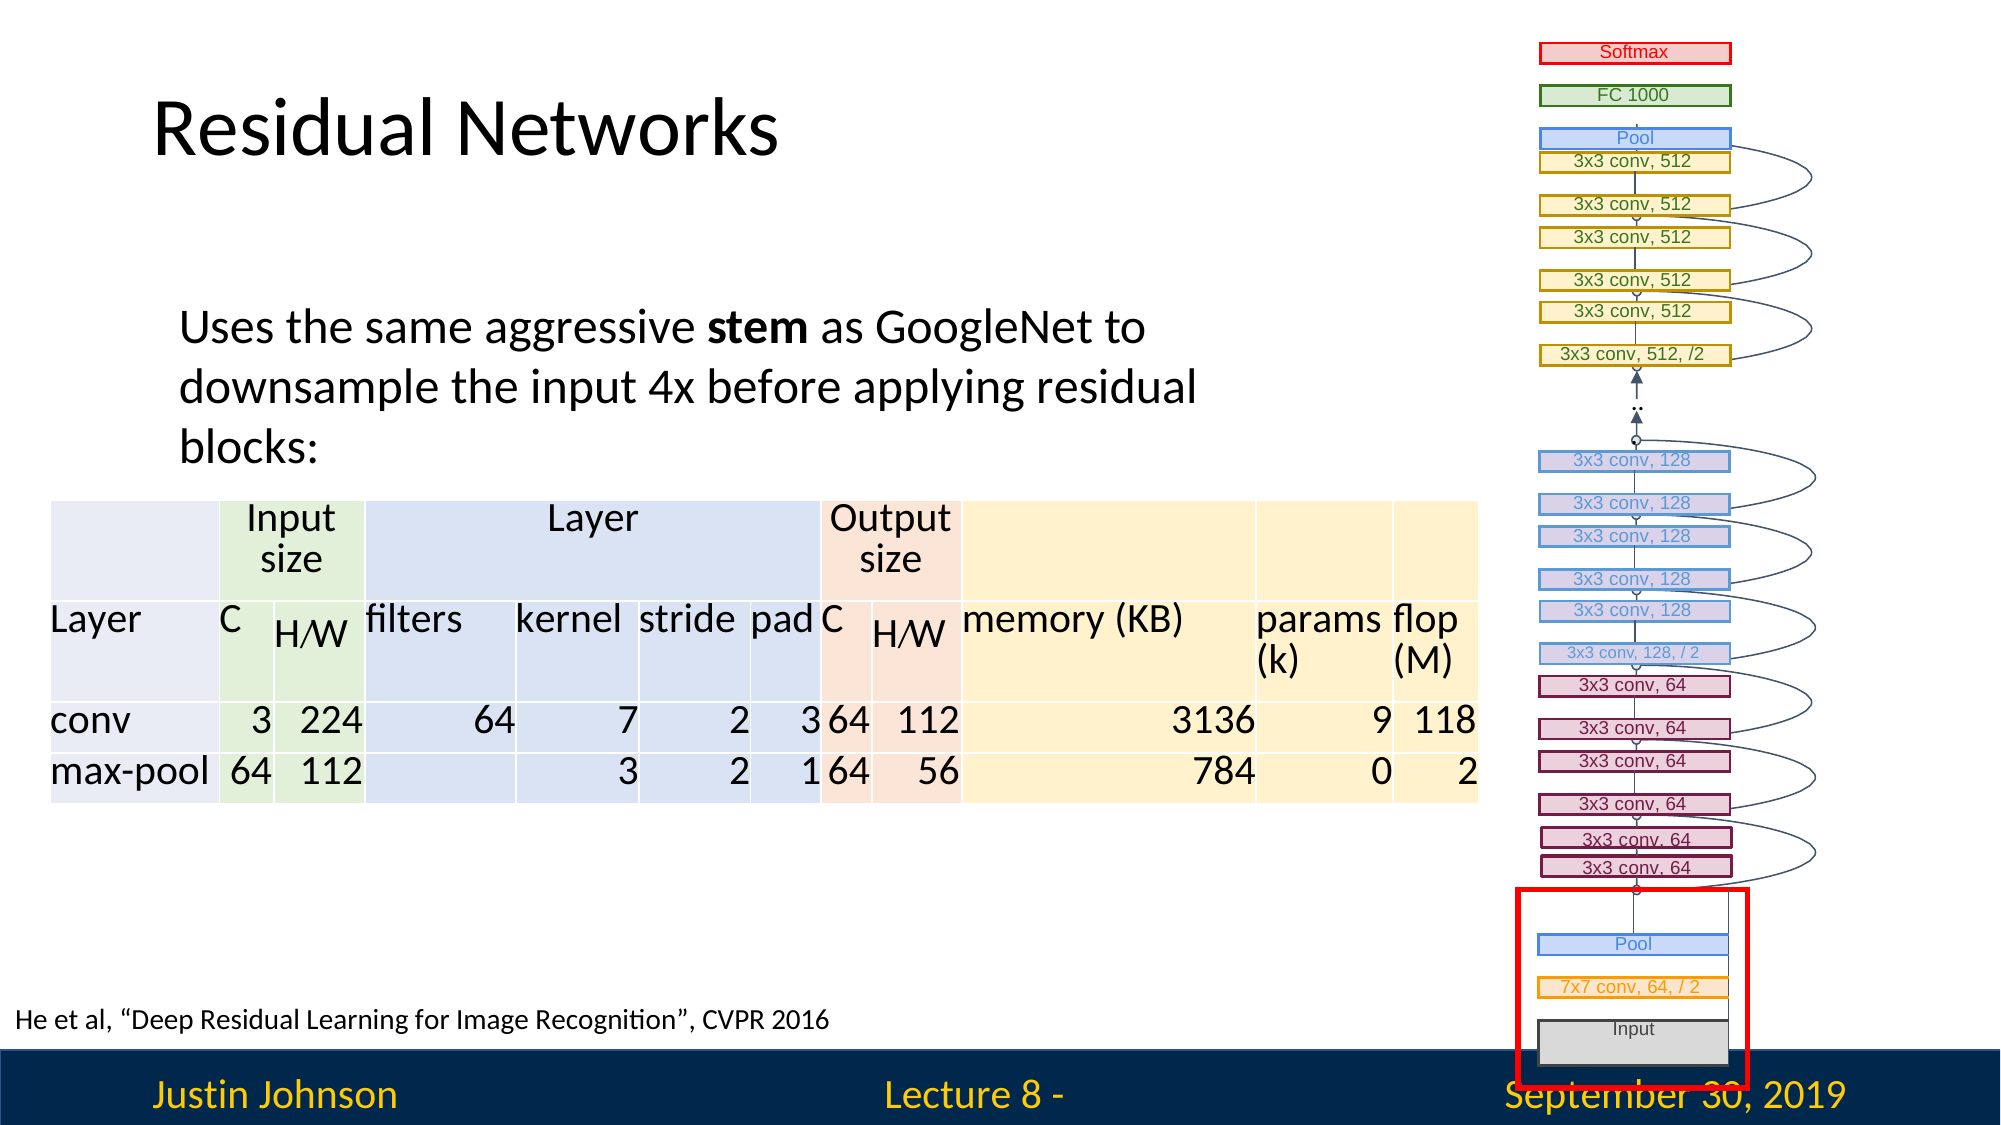

| Softmax |
| --- |
|  |
| FC 1000 |
|  |
| Pool |
# Residual Networks

| 3x3 conv, 512 |  |
| --- | --- |
|  |  |
| 3x3 conv, 512 |  |

| 3x3 conv, 512 |  |
| --- | --- |
|  |  |
| 3x3 conv, 512 |  |

Uses the same aggressive stem as GoogleNet to downsample the input 4x before applying residual blocks:

| 3x3 conv, 512 |  |
| --- | --- |
|  |  |
| 3x3 conv, 512, /2 |  |

..
.

| 3x3 conv, 128 |  |
| --- | --- |
|  |  |
| 3x3 conv, 128 |  |
|  | Input size |  | Layer |  |  |  | Output size |  |  |  |  |
| --- | --- | --- | --- | --- | --- | --- | --- | --- | --- | --- | --- |
| Layer | C | H/W | filters | kernel | stride | pad | C | H/W | memory (KB) | params (k) | flop (M) |
| conv | 3 | 224 | 64 | 7 | 2 | 3 | 64 | 112 | 3136 | 9 | 118 |
| max-pool | 64 | 112 |  | 3 | 2 | 1 | 64 | 56 | 784 | 0 | 2 |

| 3x3 conv, 128 |  |
| --- | --- |
|  |  |
| 3x3 conv, 128 |  |

| 3x3 conv, 128 |  |
| --- | --- |
|  |  |
| 3x3 conv, 128, / 2 |  |

| 3x3 conv, 64 |  |
| --- | --- |
|  |  |
| 3x3 conv, 64 |  |

| 3x3 conv, 64 |  |
| --- | --- |
|  |  |
| 3x3 conv, 64 |  |

3x3 conv, 64
3x3 conv, 64

|  |  |  |  |
| --- | --- | --- | --- |
|  | Pool |  |  |
|  |  |  |  |
|  | 7x7 conv, 64, / 2 |  |  |
|  |  |  |  |
|  | Input |  |  |
|  |  |  |  |
He et al, “Deep Residual Learning for Image Recognition”, CVPR 2016
Justin Johnson
September 30, 2019
Lecture 8 - 375